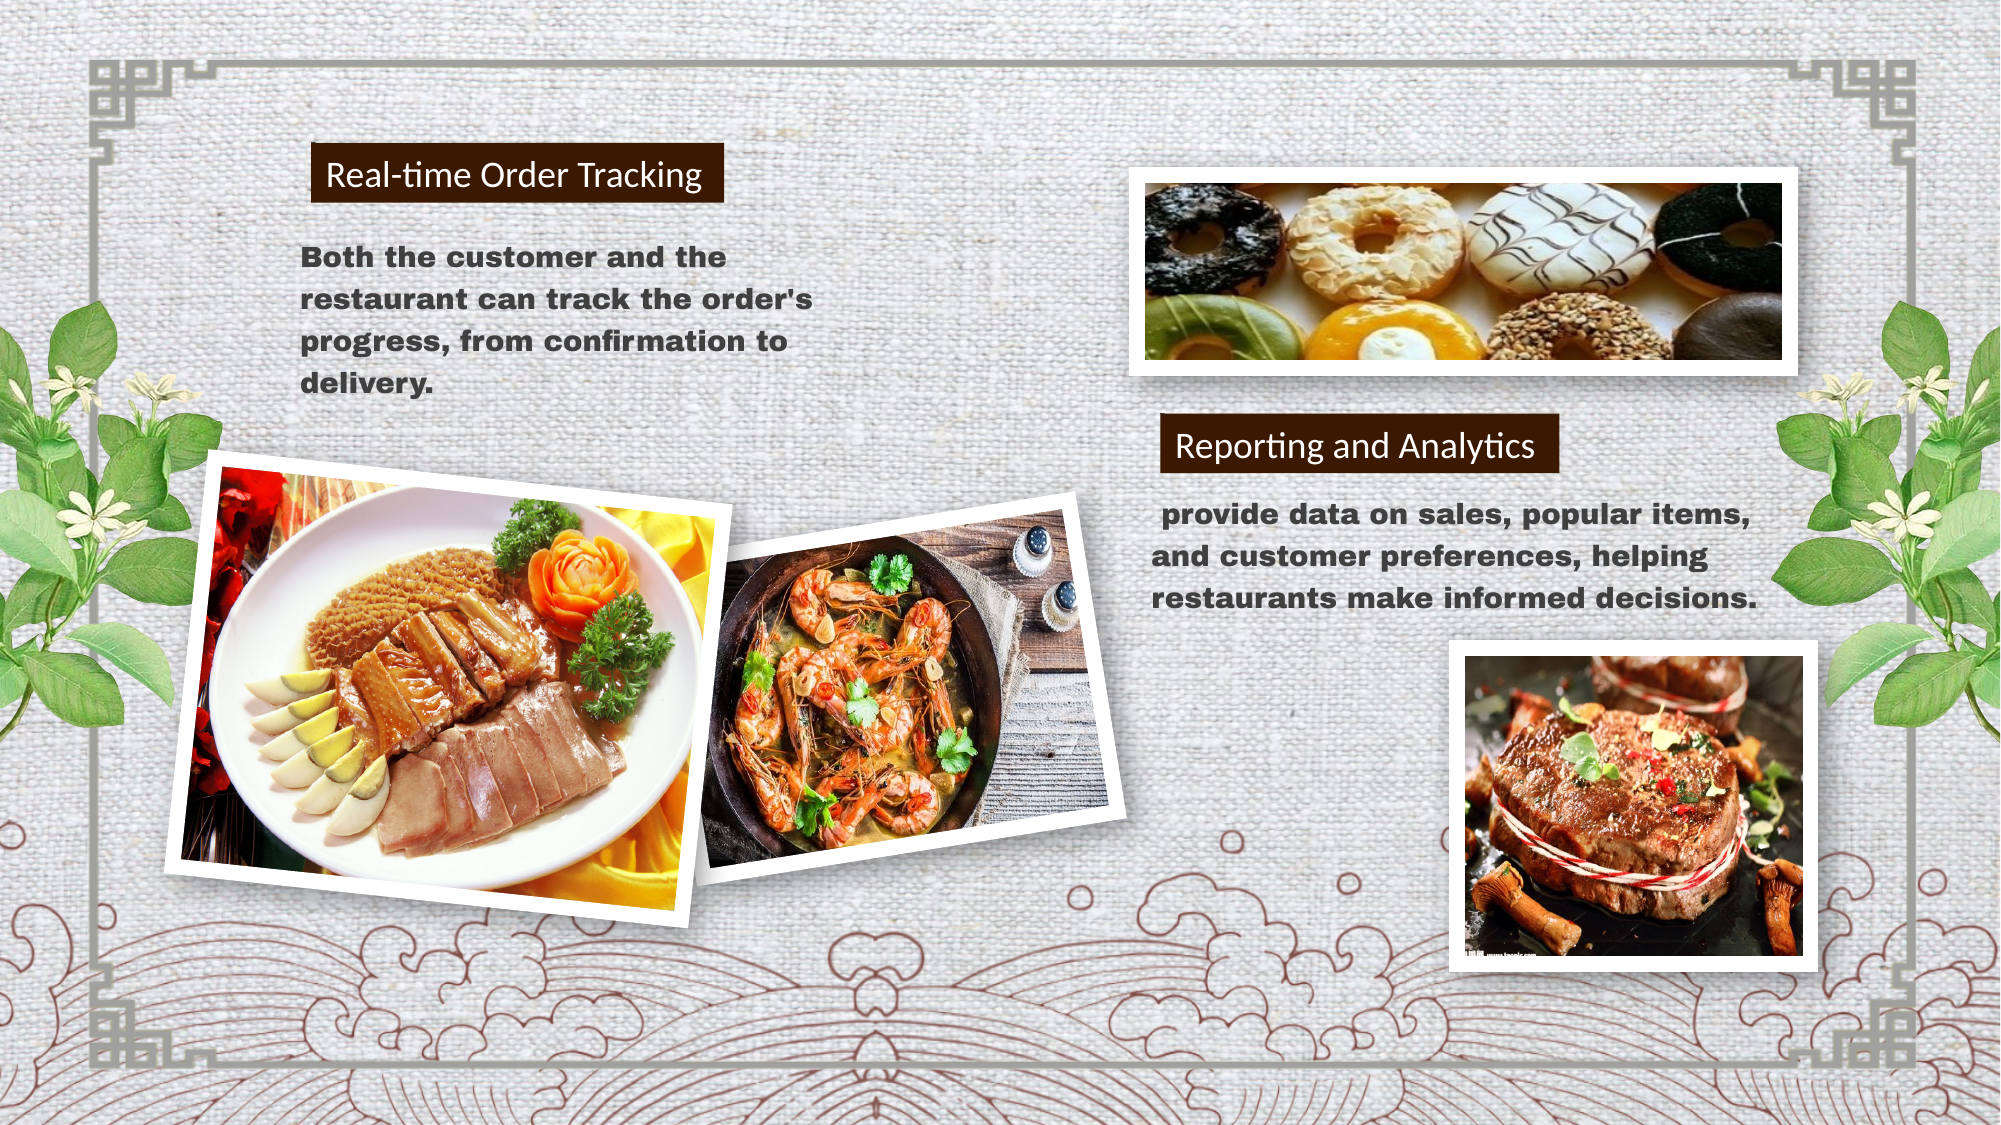

Real-time Order Tracking

Both the customer and the restaurant can track the order's progress, from confirmation to delivery.
Reporting and Analytics
 provide data on sales, popular items, and customer preferences, helping restaurants make informed decisions.